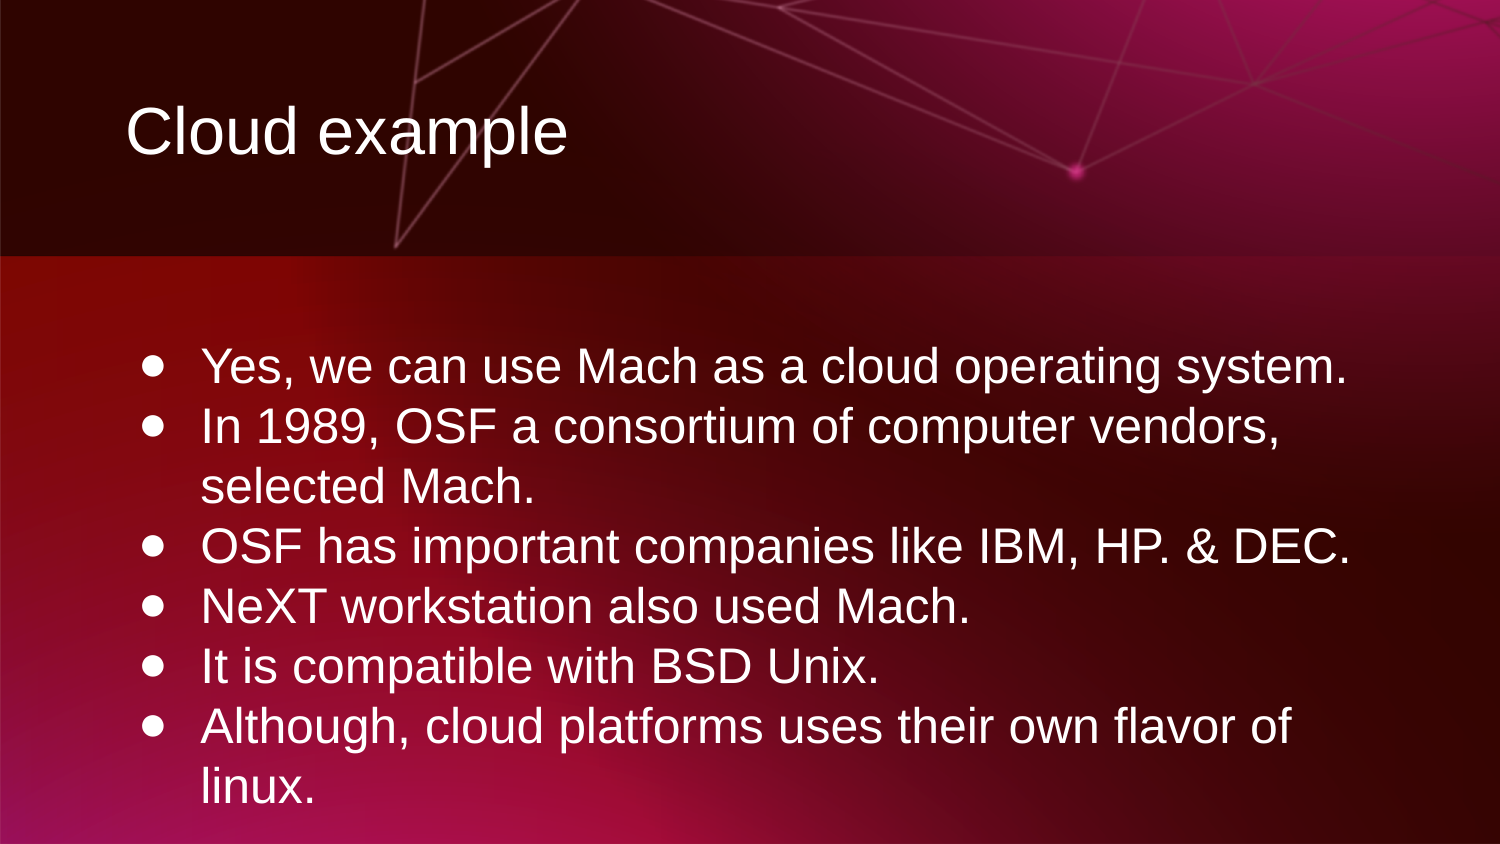

Cloud example
Yes, we can use Mach as a cloud operating system.
In 1989, OSF a consortium of computer vendors, selected Mach.
OSF has important companies like IBM, HP. & DEC.
NeXT workstation also used Mach.
It is compatible with BSD Unix.
Although, cloud platforms uses their own flavor of linux.